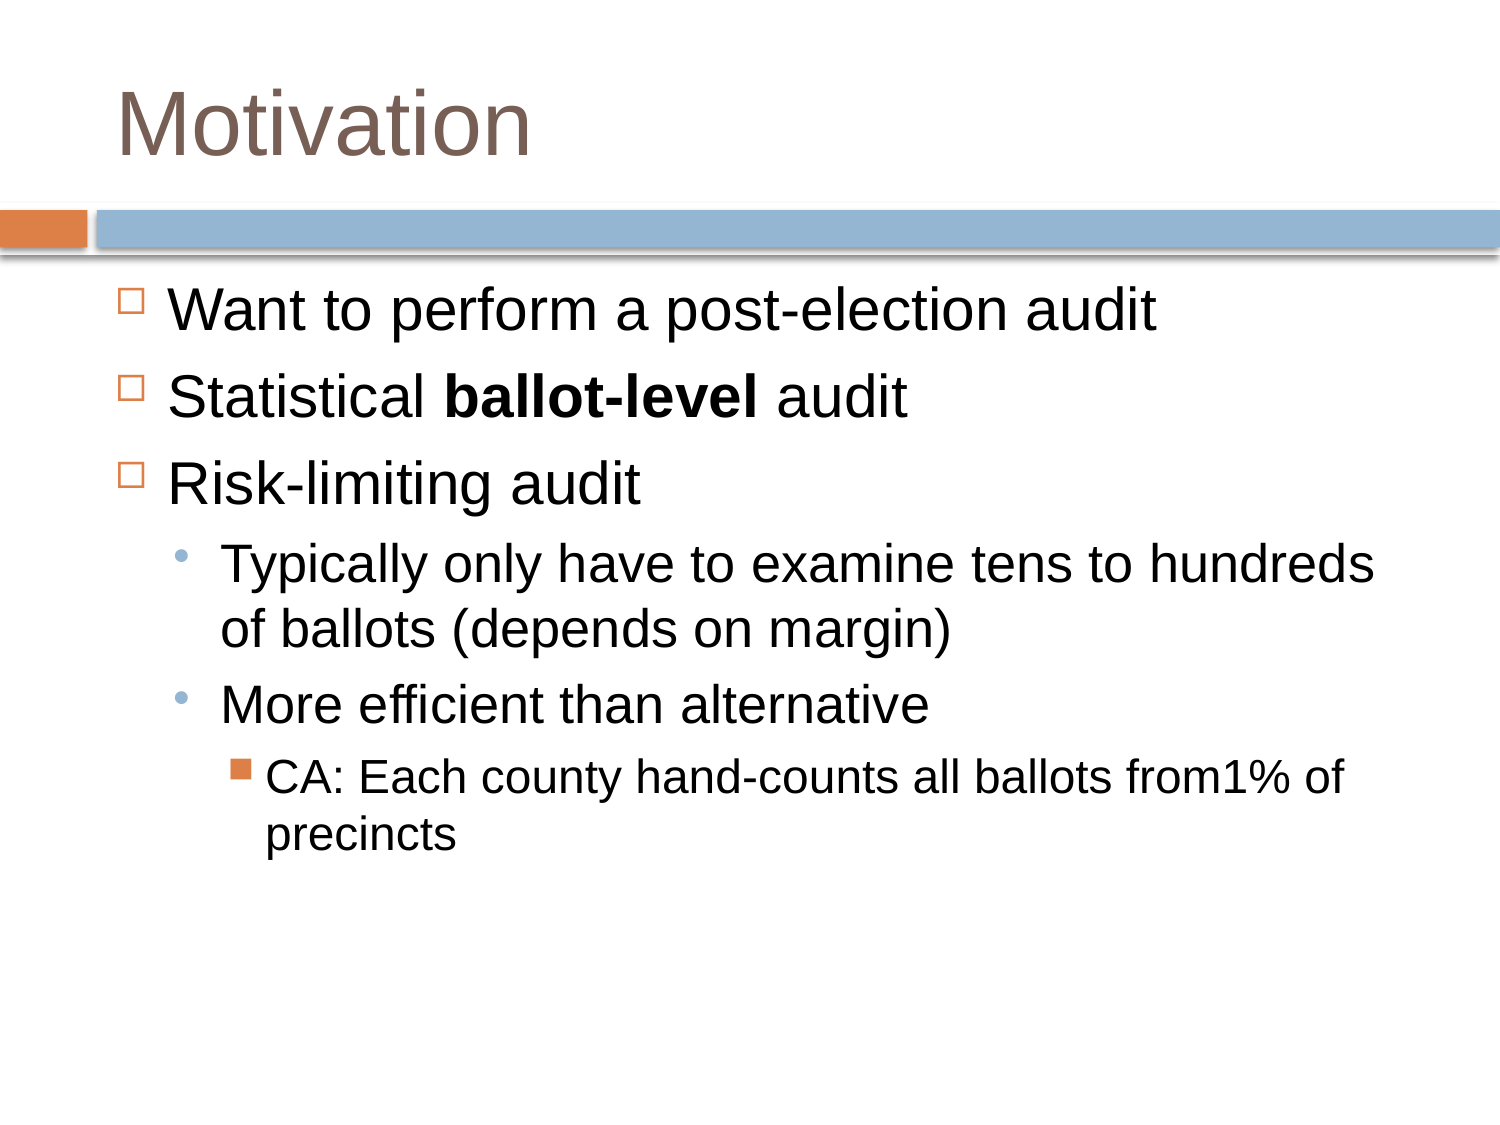

# Motivation
Want to perform a post-election audit
Statistical ballot-level audit
Risk-limiting audit
Typically only have to examine tens to hundreds of ballots (depends on margin)
More efficient than alternative
CA: Each county hand-counts all ballots from1% of precincts